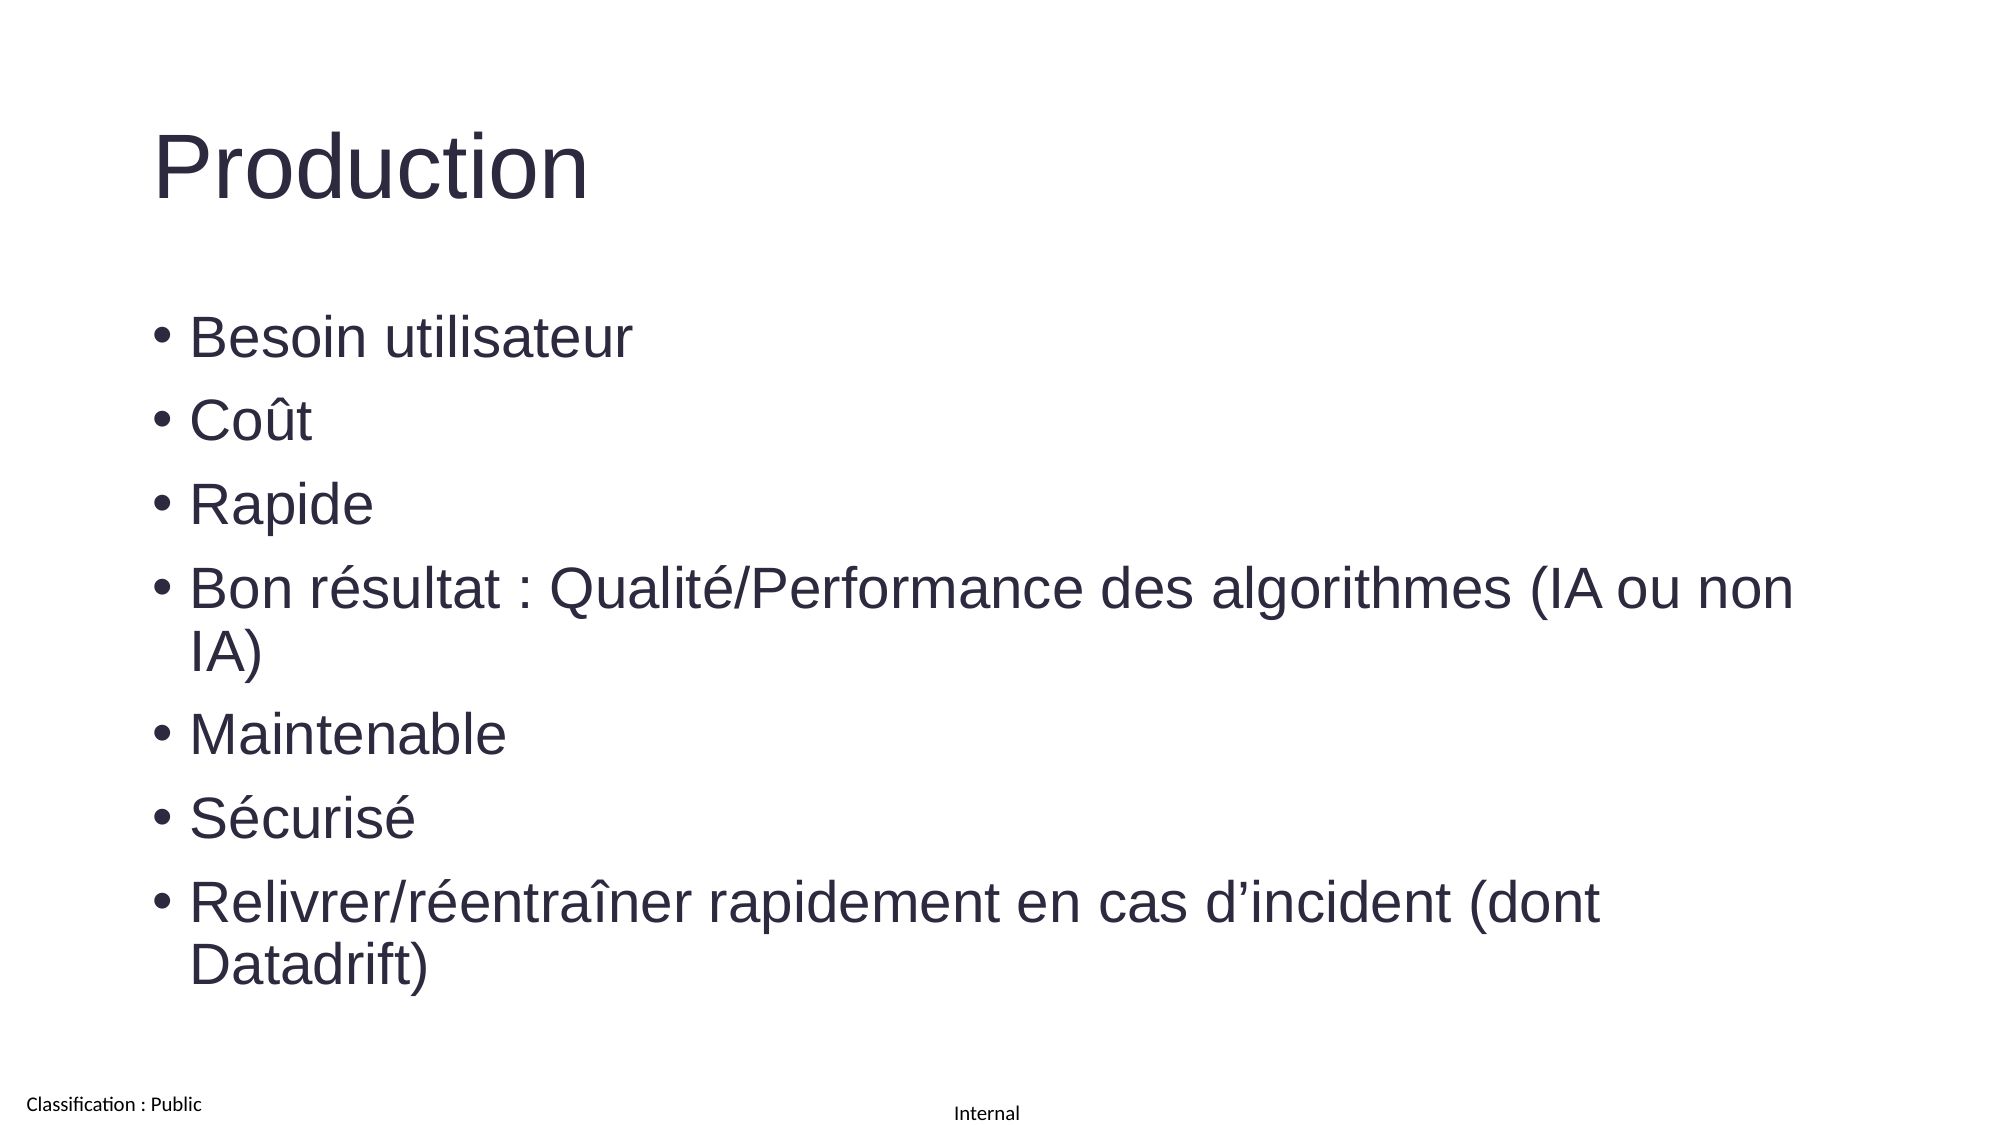

# Production
Besoin utilisateur
Coût
Rapide
Bon résultat : Qualité/Performance des algorithmes (IA ou non IA)
Maintenable
Sécurisé
Relivrer/réentraîner rapidement en cas d’incident (dont Datadrift)